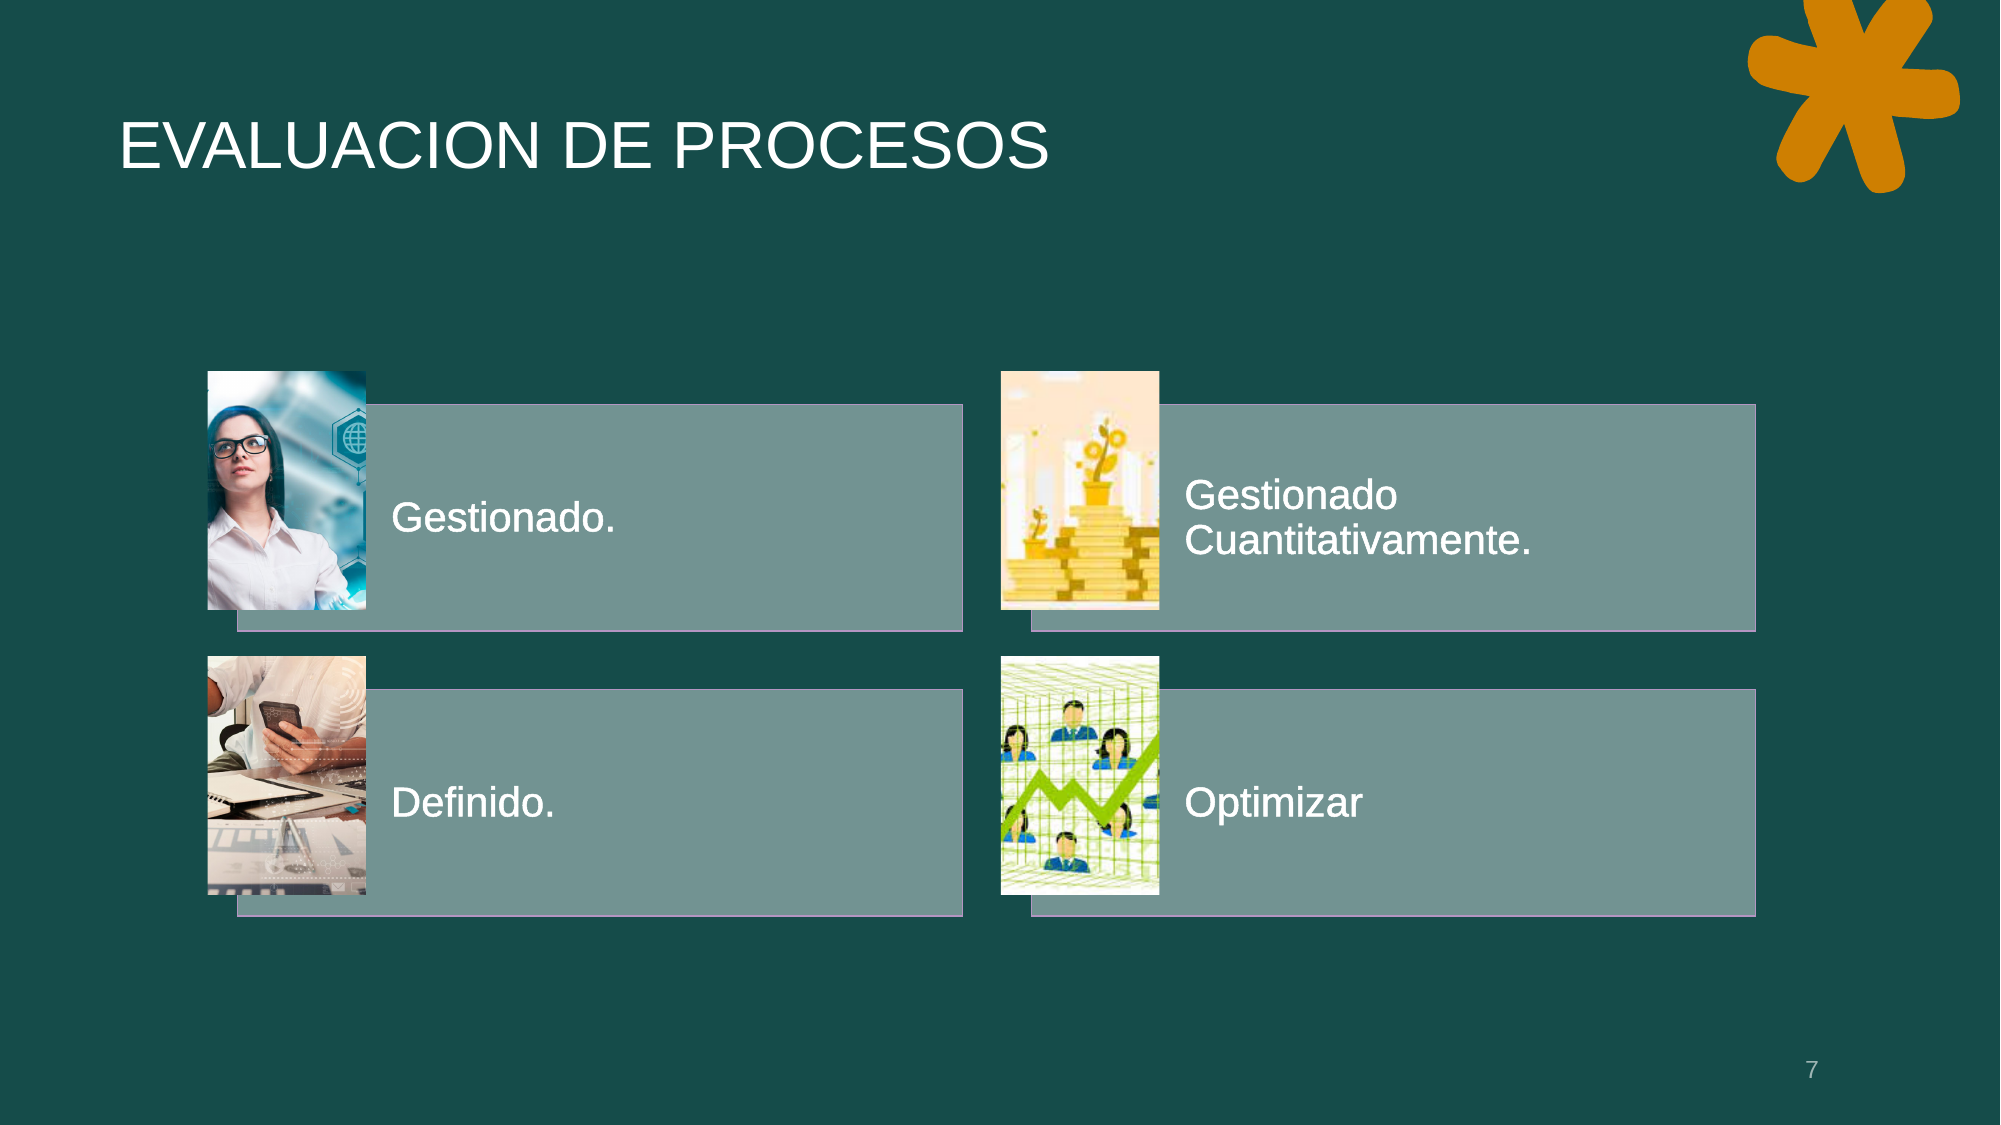

# EVALUACION DE PROCESOS
Gestionado.
Gestionado Cuantitativamente.
Definido.
Optimizar
7